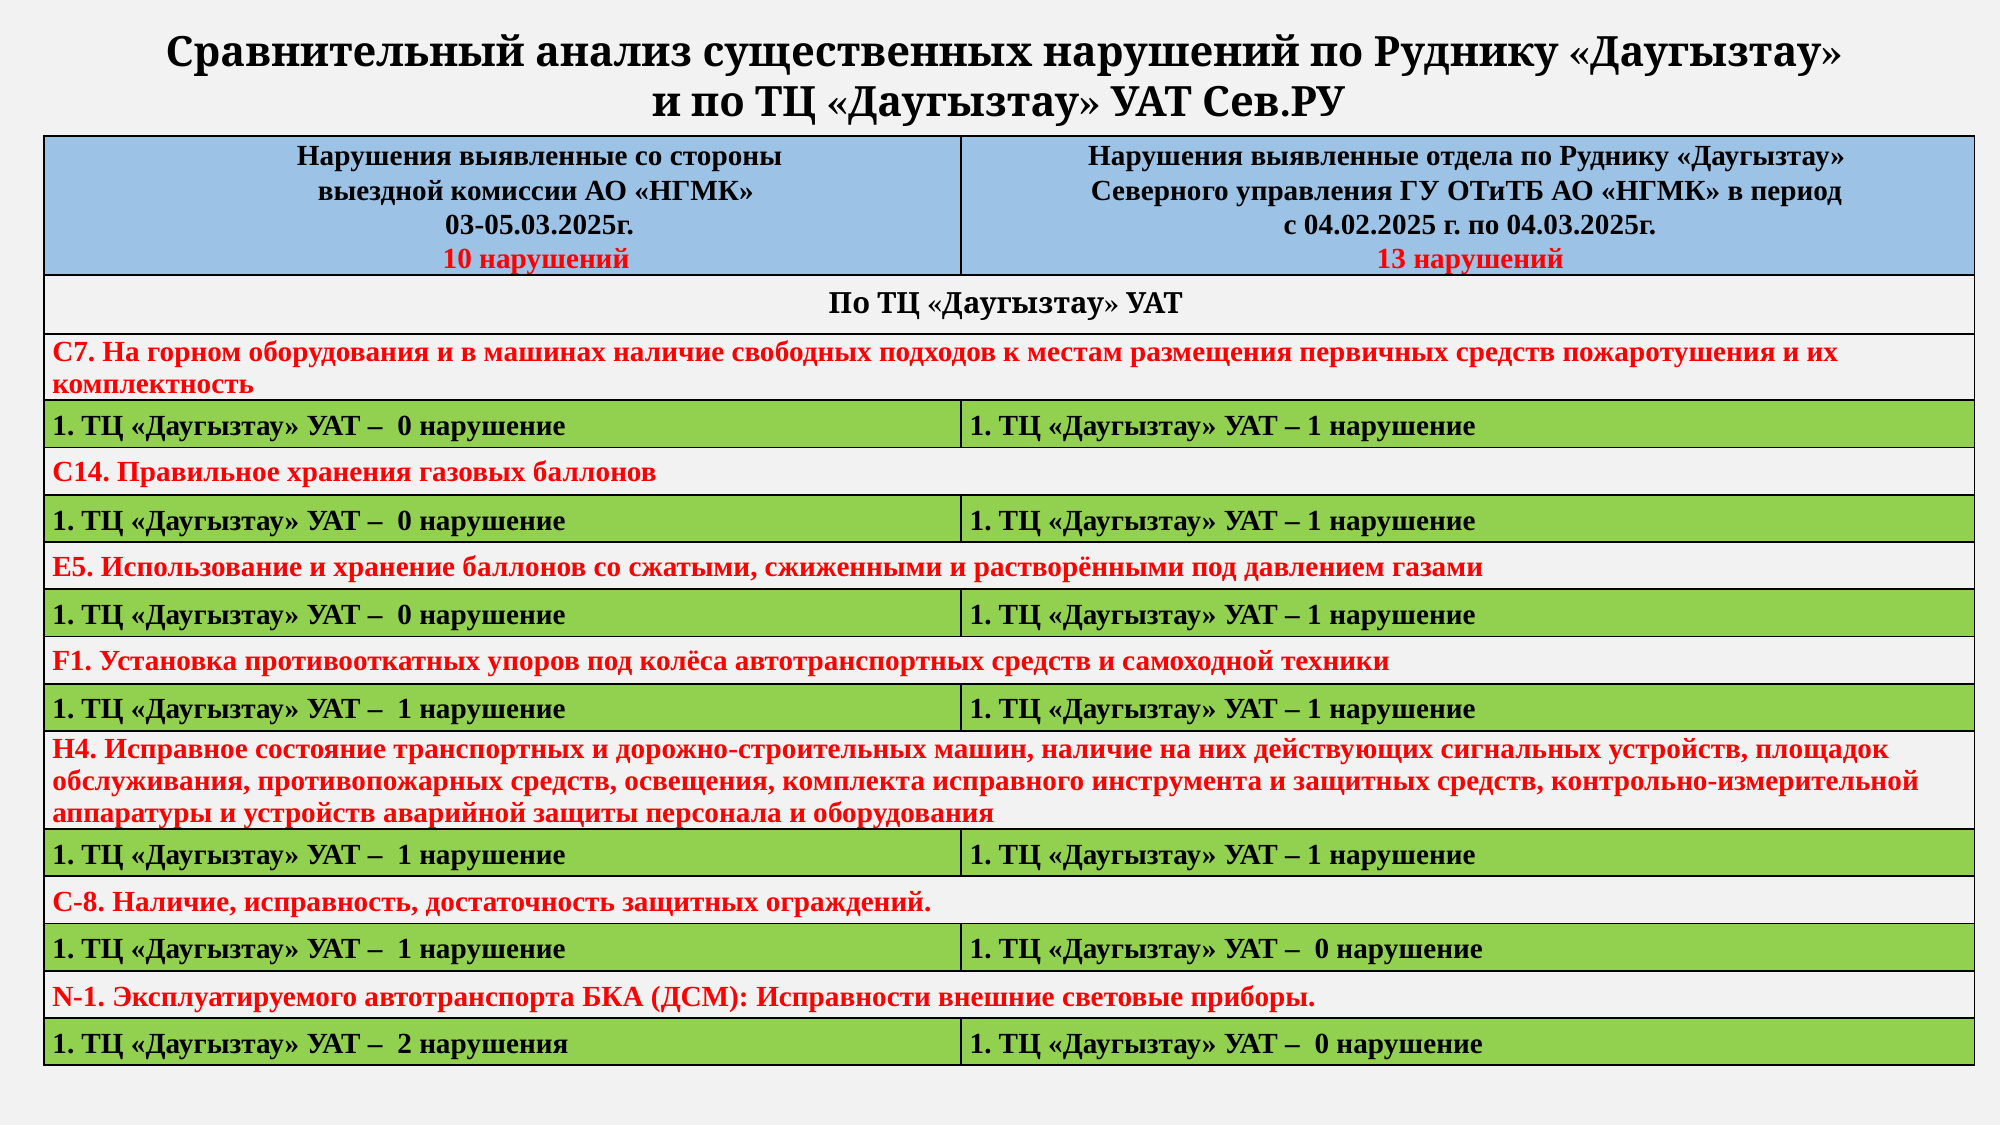

Сравнительный анализ существенных нарушений по Руднику «Даугызтау»
и по ТЦ «Даугызтау» УАТ Сев.РУ
| Нарушения выявленные со стороны выездной комиссии АО «НГМК» 03-05.03.2025г. 10 нарушений | Нарушения выявленные отдела по Руднику «Даугызтау» Северного управления ГУ ОТиТБ АО «НГМК» в период с 04.02.2025 г. по 04.03.2025г. 13 нарушений |
| --- | --- |
| По ТЦ «Даугызтау» УАТ |  |
| С7. На горном оборудования и в машинах наличие свободных подходов к местам размещения первичных средств пожаротушения и их комплектность |  |
| 1. ТЦ «Даугызтау» УАТ – 0 нарушение | 1. ТЦ «Даугызтау» УАТ – 1 нарушение |
| С14. Правильное хранения газовых баллонов |  |
| 1. ТЦ «Даугызтау» УАТ – 0 нарушение | 1. ТЦ «Даугызтау» УАТ – 1 нарушение |
| Е5. Использование и хранение баллонов со сжатыми, сжиженными и растворёнными под давлением газами |  |
| 1. ТЦ «Даугызтау» УАТ – 0 нарушение | 1. ТЦ «Даугызтау» УАТ – 1 нарушение |
| F1. Установка противооткатных упоров под колёса автотранспортных средств и самоходной техники |  |
| 1. ТЦ «Даугызтау» УАТ – 1 нарушение | 1. ТЦ «Даугызтау» УАТ – 1 нарушение |
| Н4. Исправное состояние транспортных и дорожно-строительных машин, наличие на них действующих сигнальных устройств, площадок обслуживания, противопожарных средств, освещения, комплекта исправного инструмента и защитных средств, контрольно-измерительной аппаратуры и устройств аварийной защиты персонала и оборудования |  |
| 1. ТЦ «Даугызтау» УАТ – 1 нарушение | 1. ТЦ «Даугызтау» УАТ – 1 нарушение |
| C-8. Наличие, исправность, достаточность защитных ограждений. |  |
| 1. ТЦ «Даугызтау» УАТ – 1 нарушение | 1. ТЦ «Даугызтау» УАТ – 0 нарушение |
| N-1. Эксплуатируемого автотранспорта БКА (ДСМ): Исправности внешние световые приборы. |  |
| 1. ТЦ «Даугызтау» УАТ – 2 нарушения | 1. ТЦ «Даугызтау» УАТ – 0 нарушение |